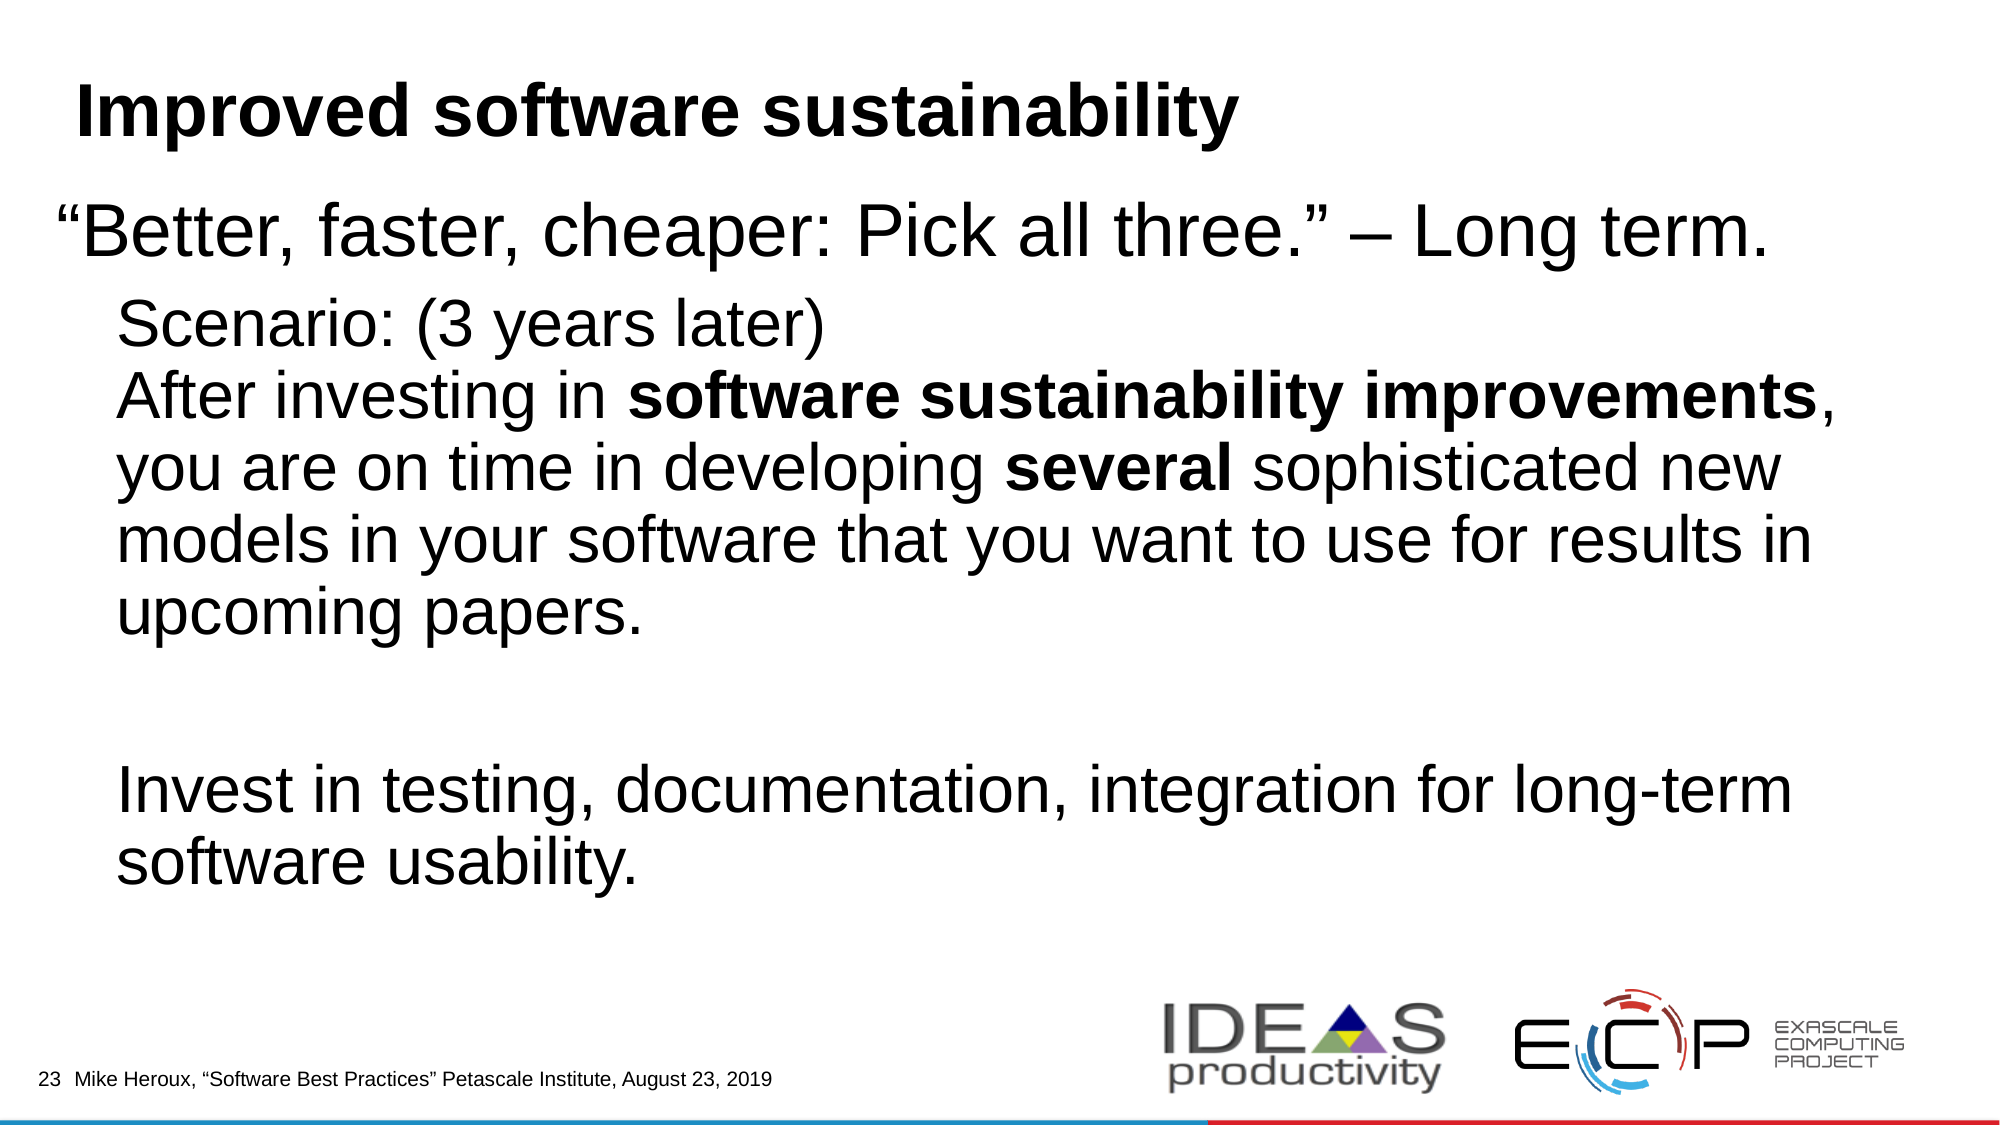

# Improved software sustainability
“Better, faster, cheaper: Pick all three.” – Long term.
Scenario: (3 years later)
After investing in software sustainability improvements, you are on time in developing several sophisticated new models in your software that you want to use for results in upcoming papers.

Invest in testing, documentation, integration for long-term software usability.